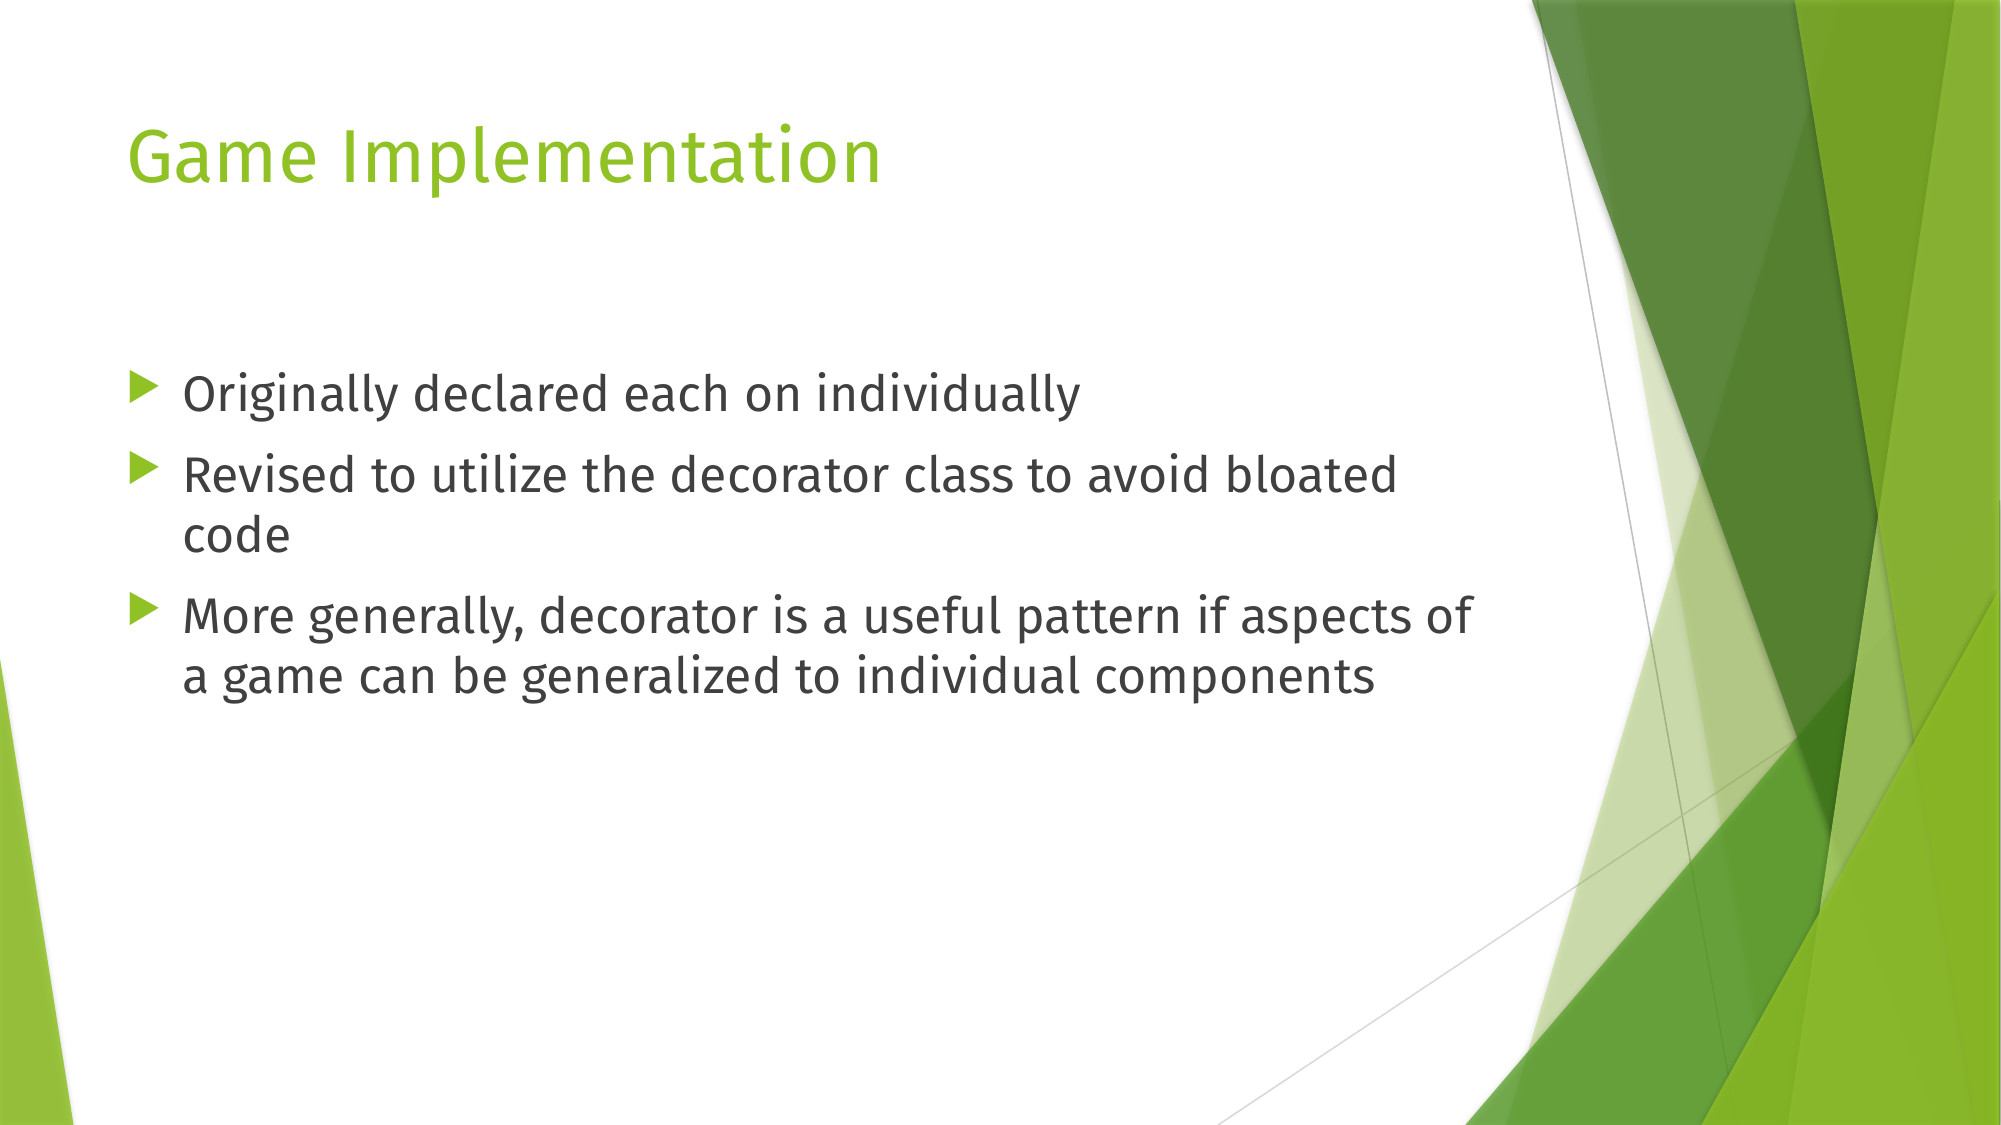

# Game Implementation
Originally declared each on individually
Revised to utilize the decorator class to avoid bloated code
More generally, decorator is a useful pattern if aspects of a game can be generalized to individual components